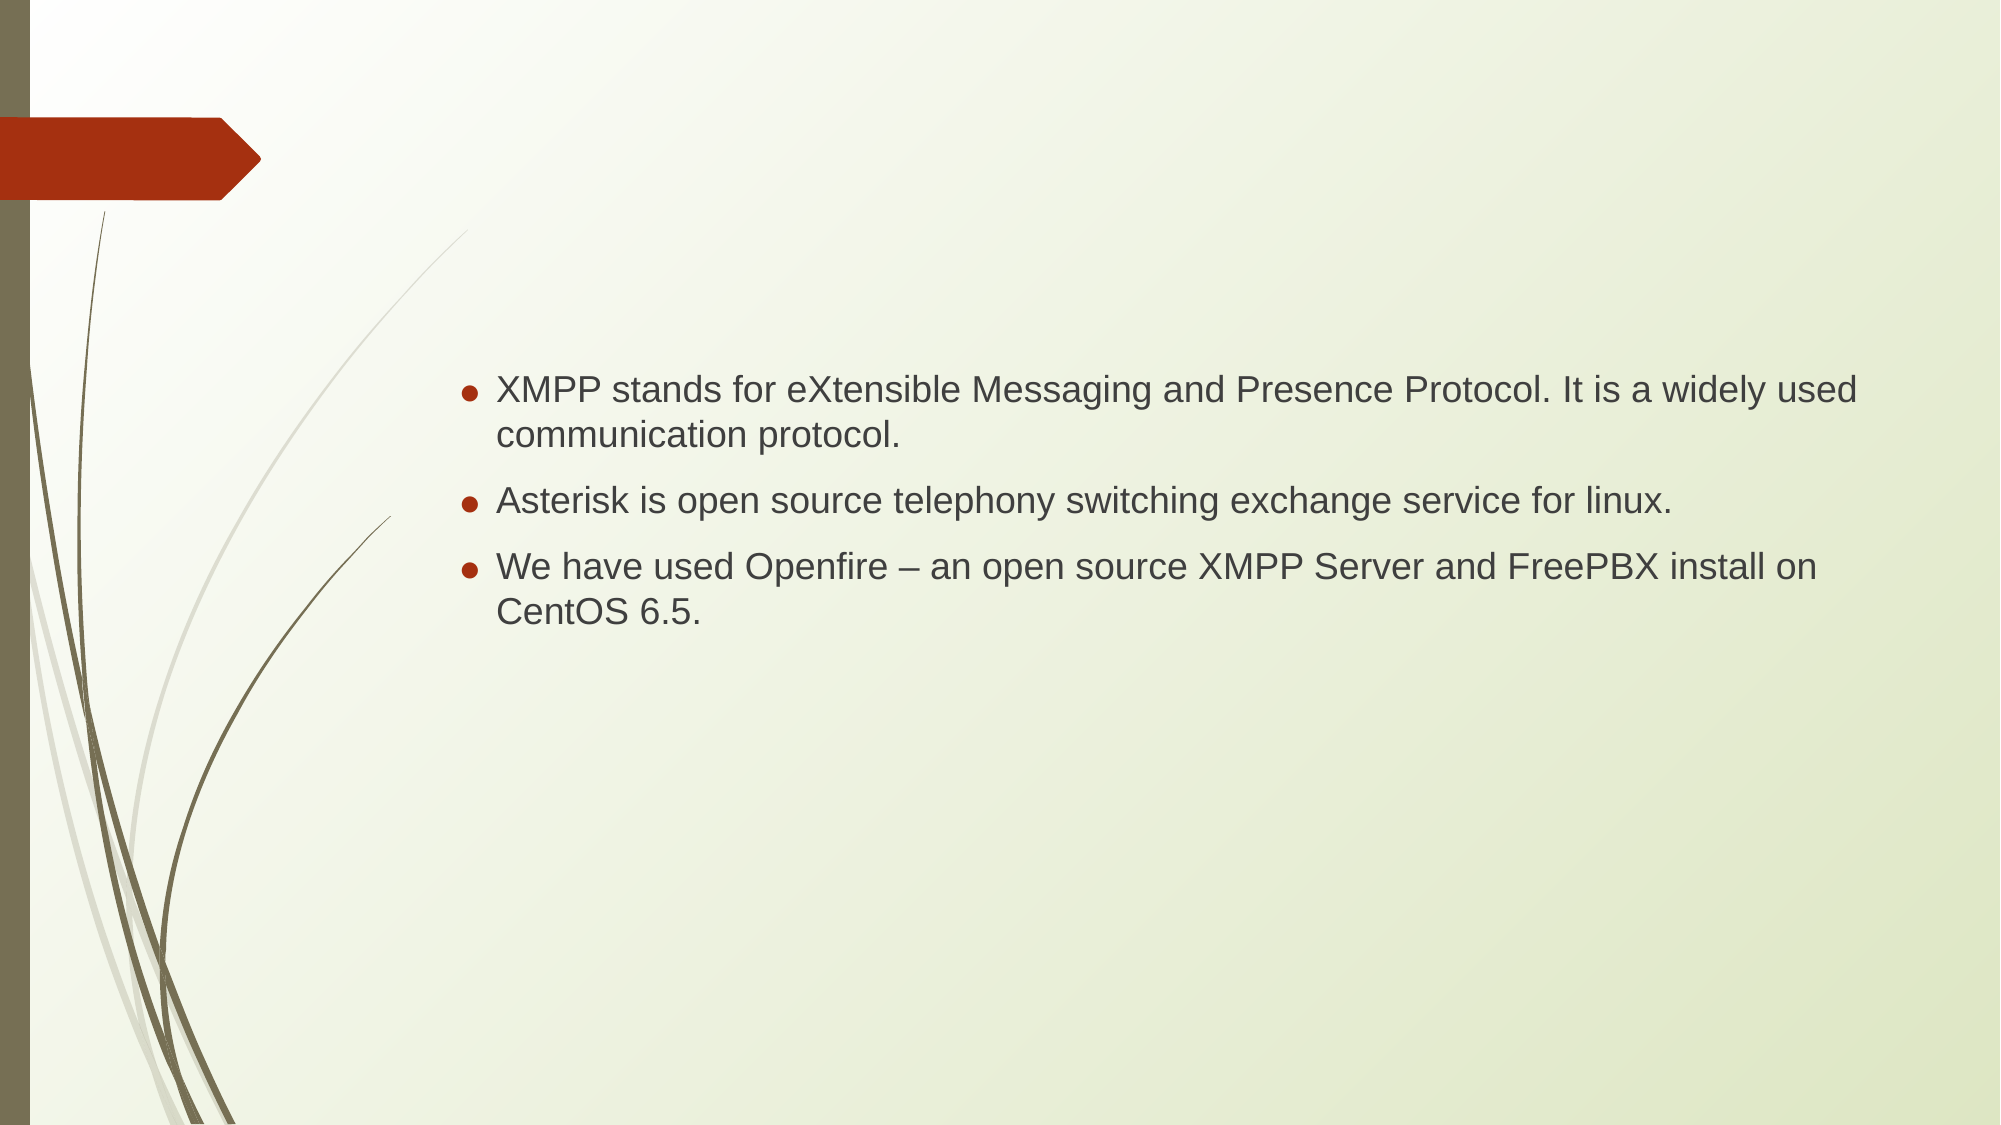

XMPP stands for eXtensible Messaging and Presence Protocol. It is a widely used communication protocol.
Asterisk is open source telephony switching exchange service for linux.
We have used Openfire – an open source XMPP Server and FreePBX install on CentOS 6.5.